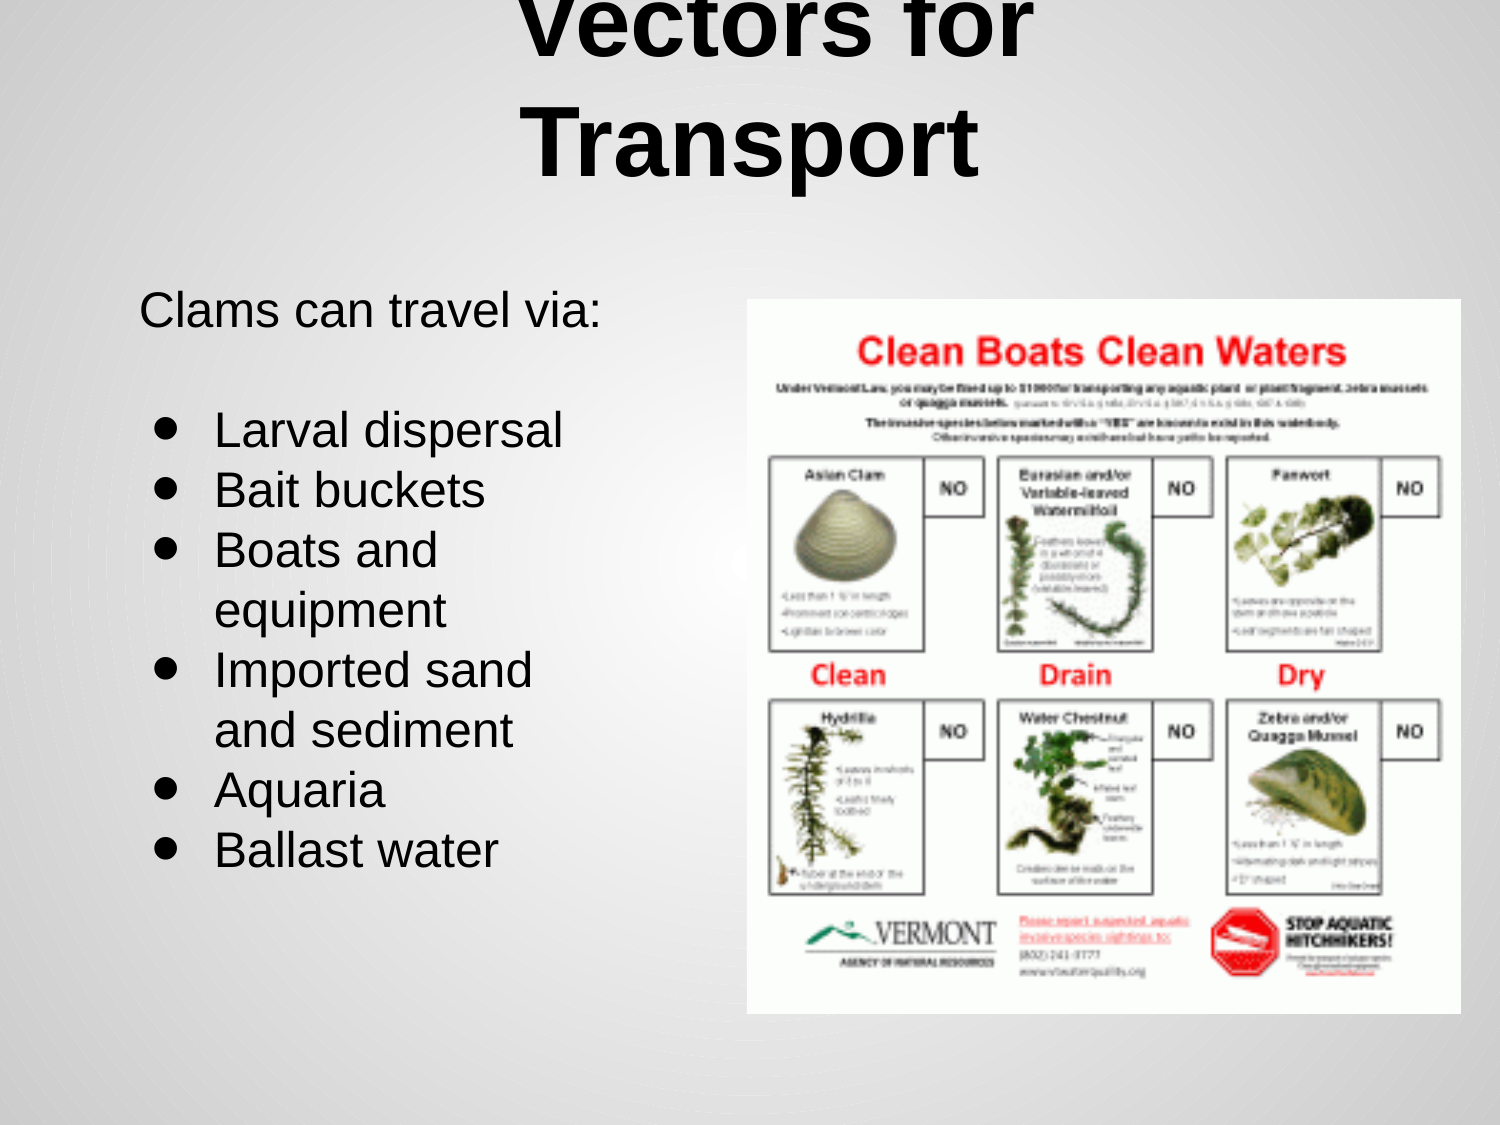

# Vectors for Transport
Clams can travel via:

Larval dispersal
Bait buckets
Boats and equipment
Imported sand and sediment
Aquaria
Ballast water